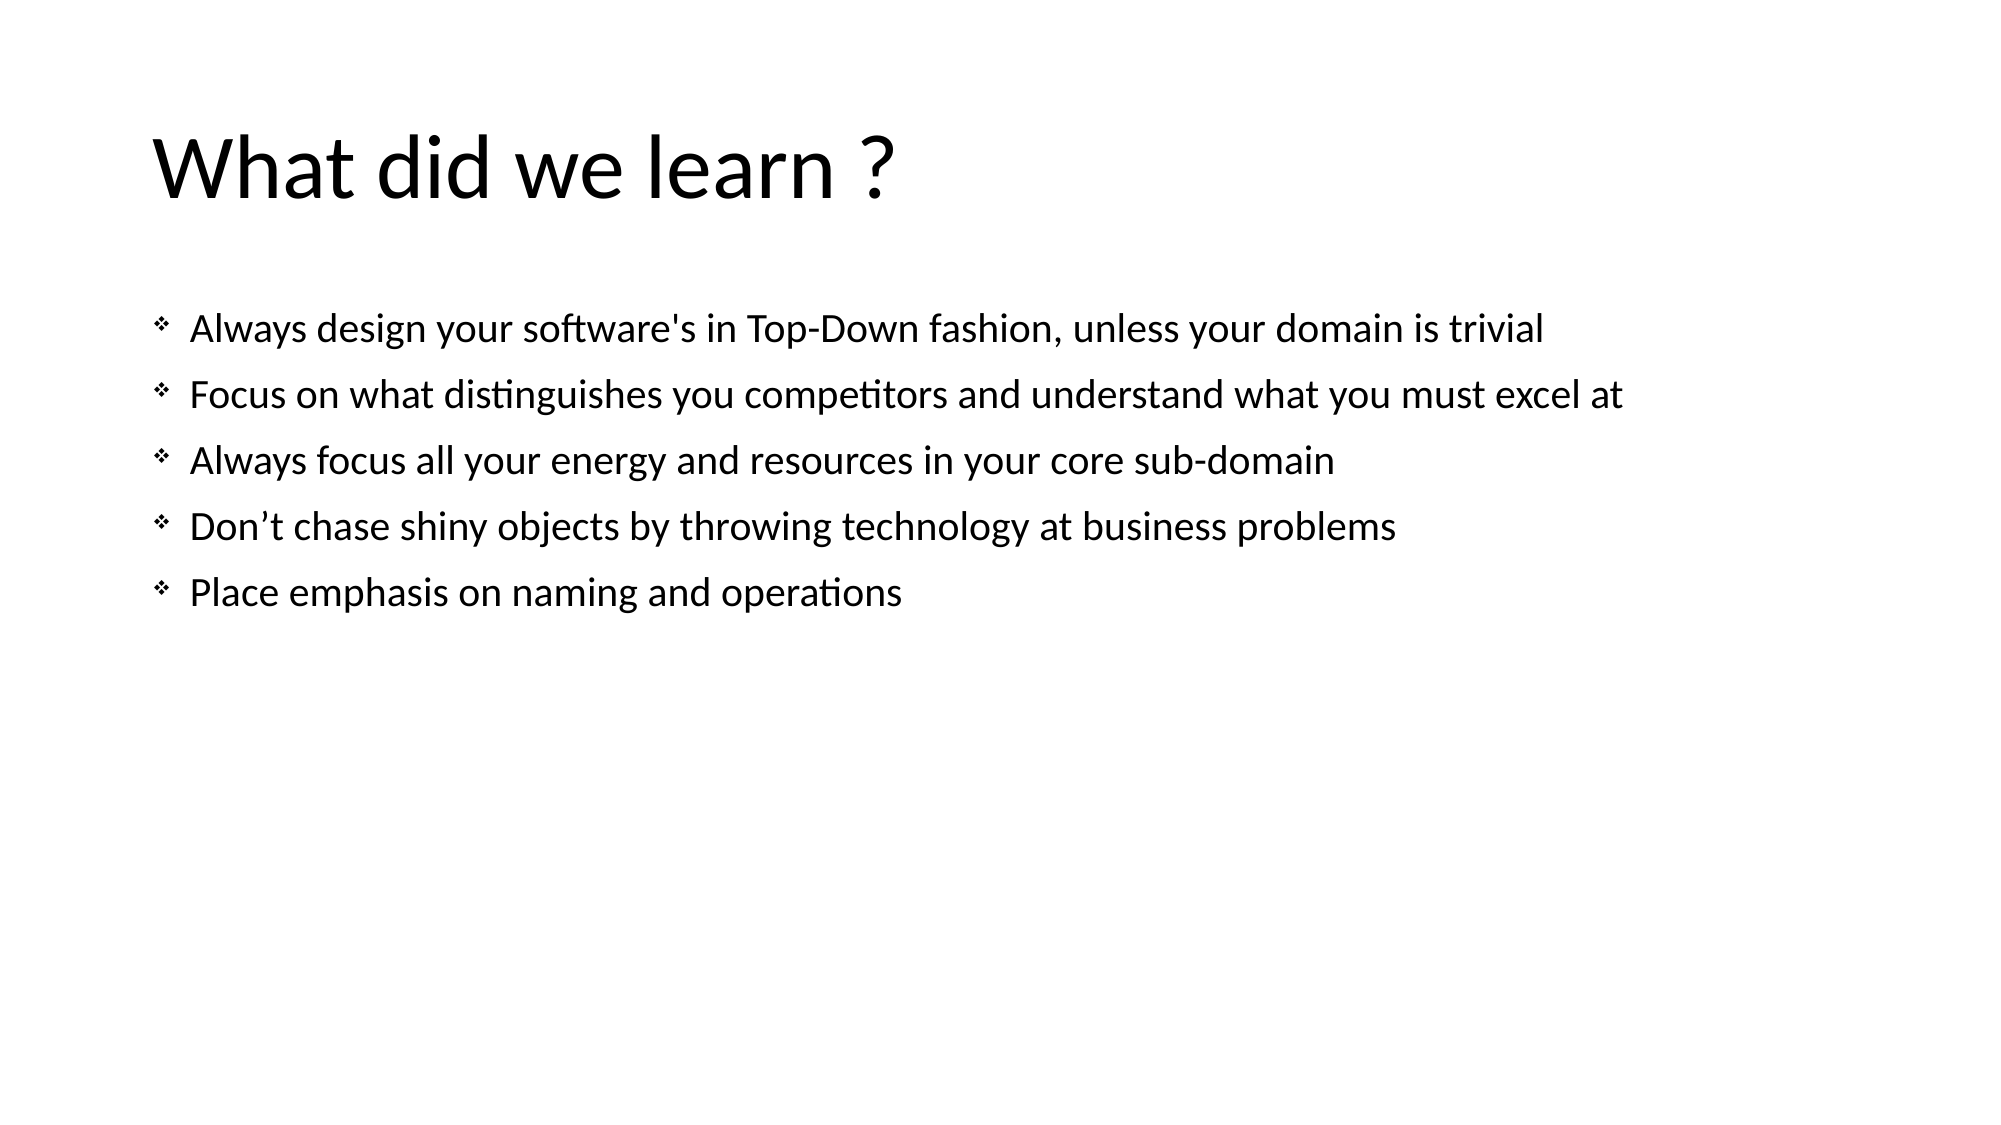

# What did we learn ?
Always design your software's in Top-Down fashion, unless your domain is trivial
Focus on what distinguishes you competitors and understand what you must excel at
Always focus all your energy and resources in your core sub-domain
Don’t chase shiny objects by throwing technology at business problems
Place emphasis on naming and operations